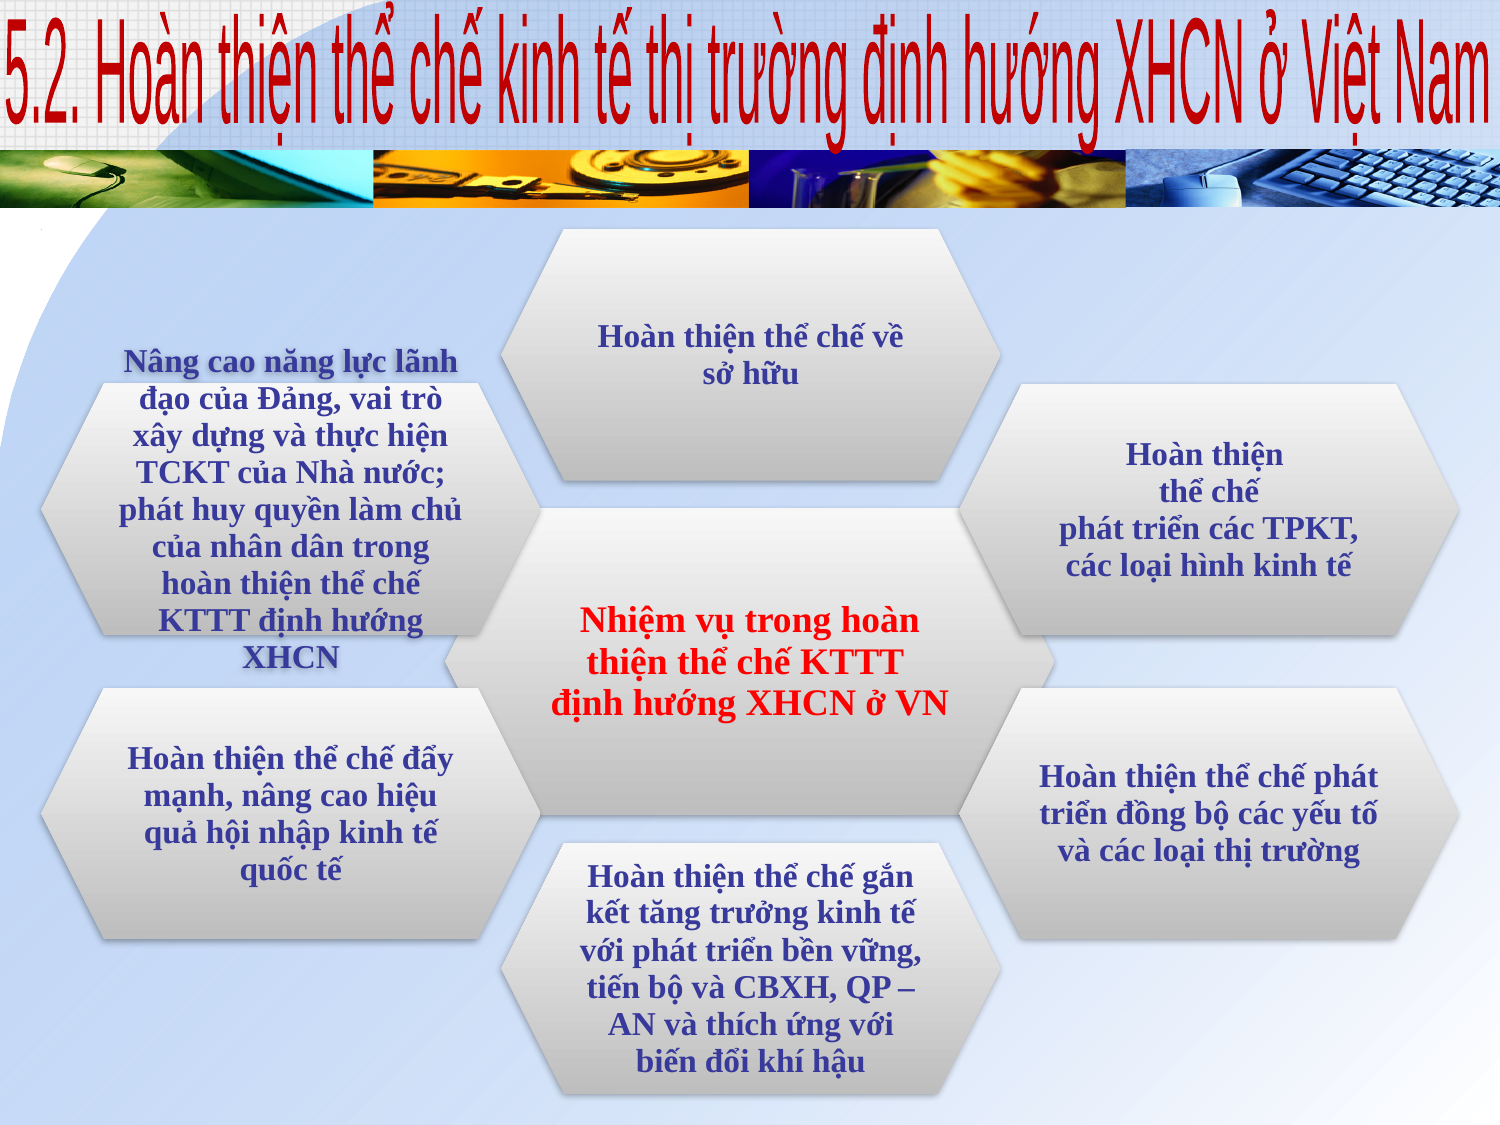

5.2. Hoàn thiện thể chế kinh tế thị trường định hướng XHCN ở Việt Nam
Nhiệm vụ trong hoàn thiện thể chế KTTT
định hướng XHCN ở VN
Hoàn thiện thể chế về sở hữu
Hoàn thiện
thể chế
phát triển các TPKT, các loại hình kinh tế
Hoàn thiện thể chế phát triển đồng bộ các yếu tố và các loại thị trường
Hoàn thiện thể chế gắn kết tăng trưởng kinh tế với phát triển bền vững, tiến bộ và CBXH, QP – AN và thích ứng với biến đổi khí hậu
Hoàn thiện thể chế đẩy mạnh, nâng cao hiệu quả hội nhập kinh tế quốc tế
Nâng cao năng lực lãnh đạo của Đảng, vai trò xây dựng và thực hiện TCKT của Nhà nước; phát huy quyền làm chủ của nhân dân trong hoàn thiện thể chế KTTT định hướng XHCN